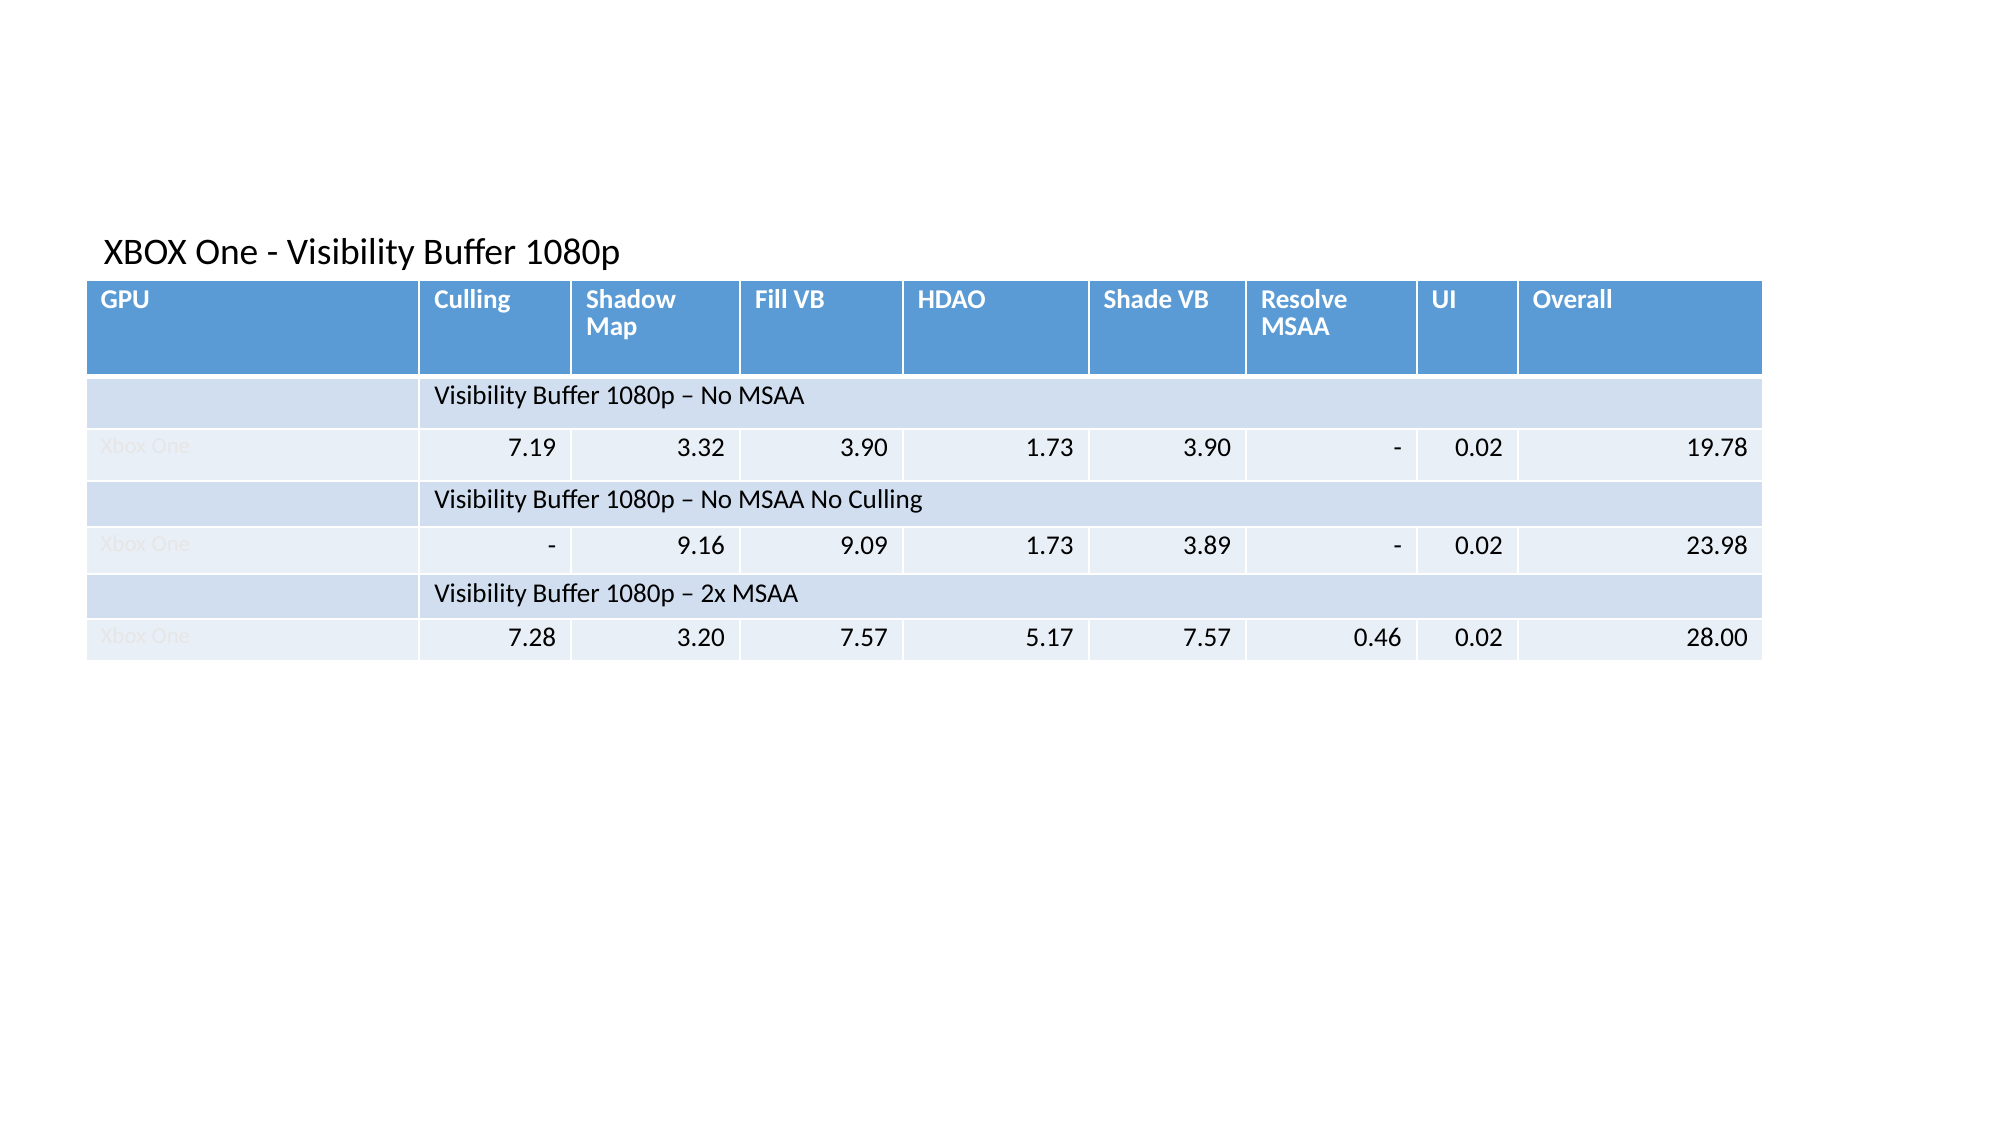

XBOX One - Visibility Buffer 1080p
| GPU | Culling | Shadow Map | Fill VB | HDAO | Shade VB | Resolve MSAA | UI | Overall |
| --- | --- | --- | --- | --- | --- | --- | --- | --- |
|  | Visibility Buffer 1080p – No MSAA |  |  |  |  |  |  |  |
| Xbox One | 7.19 | 3.32 | 3.90 | 1.73 | 3.90 | - | 0.02 | 19.78 |
|  | Visibility Buffer 1080p – No MSAA No Culling |  |  |  |  |  |  |  |
| Xbox One | - | 9.16 | 9.09 | 1.73 | 3.89 | - | 0.02 | 23.98 |
|  | Visibility Buffer 1080p – 2x MSAA |  |  |  |  |  |  |  |
| Xbox One | 7.28 | 3.20 | 7.57 | 5.17 | 7.57 | 0.46 | 0.02 | 28.00 |